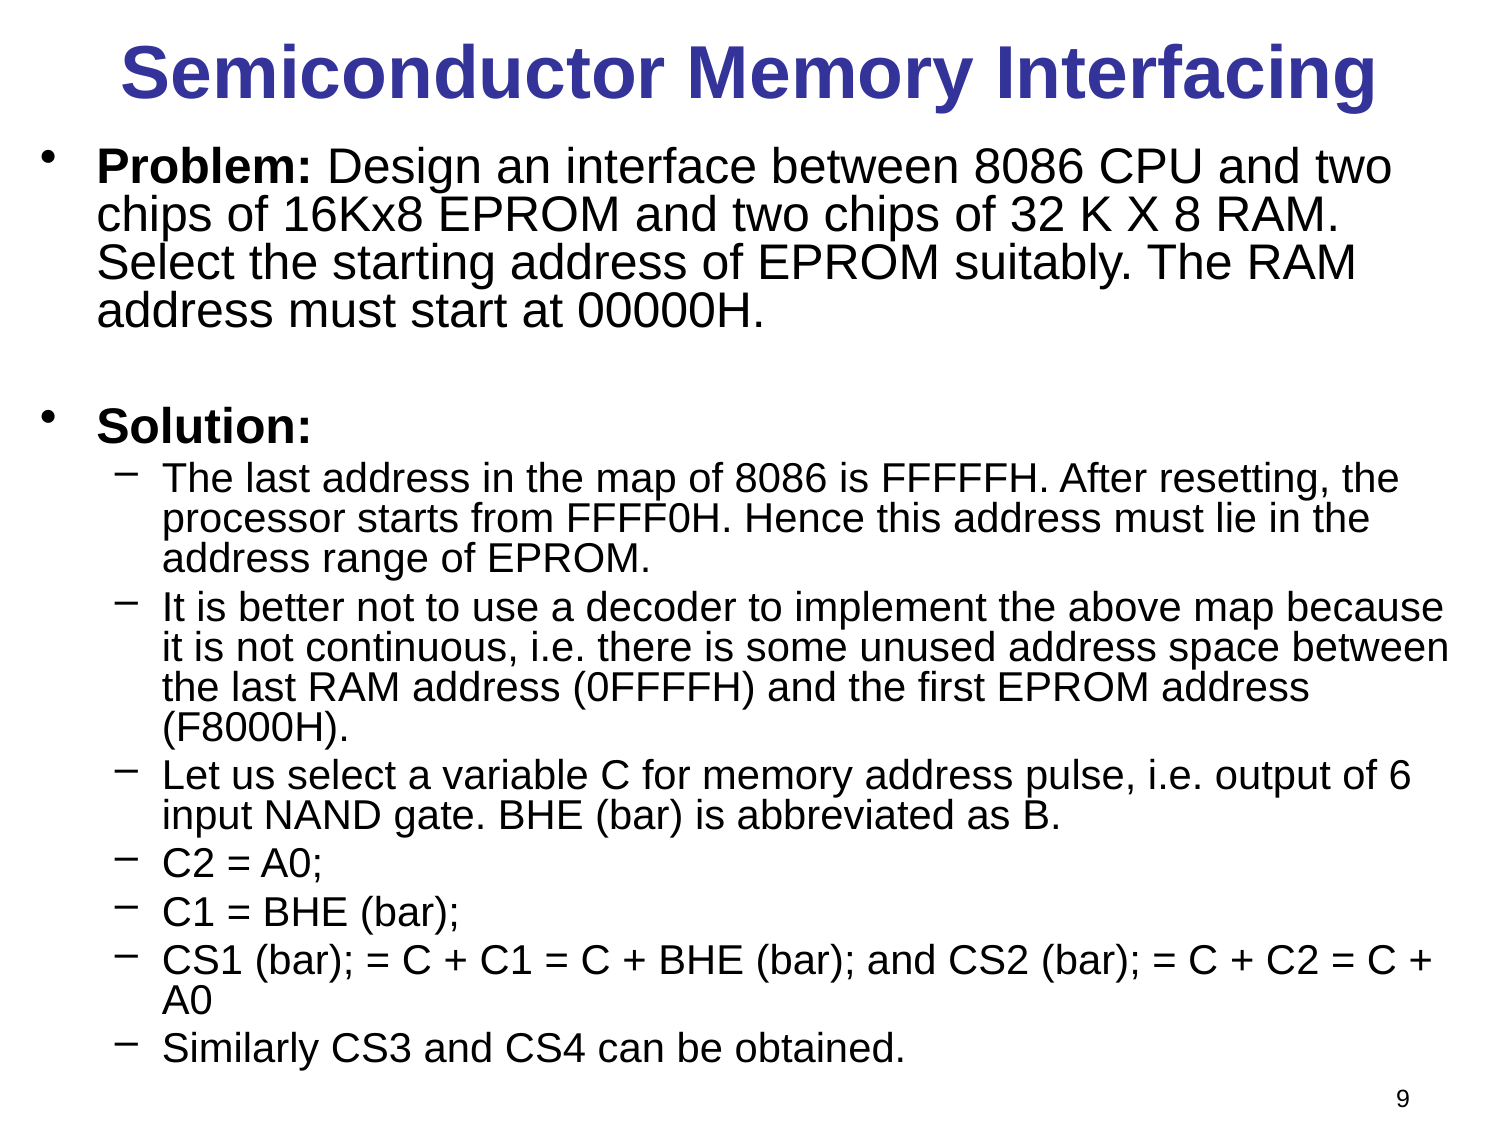

# Semiconductor Memory Interfacing
Problem: Design an interface between 8086 CPU and two chips of 16Kx8 EPROM and two chips of 32 K X 8 RAM. Select the starting address of EPROM suitably. The RAM address must start at 00000H.

Solution:
The last address in the map of 8086 is FFFFFH. After resetting, the processor starts from FFFF0H. Hence this address must lie in the address range of EPROM.
It is better not to use a decoder to implement the above map because it is not continuous, i.e. there is some unused address space between the last RAM address (0FFFFH) and the first EPROM address (F8000H).
Let us select a variable C for memory address pulse, i.e. output of 6 input NAND gate. BHE (bar) is abbreviated as B.
C2 = A0;
C1 = BHE (bar);
CS1 (bar); = C + C1 = C + BHE (bar); and CS2 (bar); = C + C2 = C + A0
Similarly CS3 and CS4 can be obtained.
9